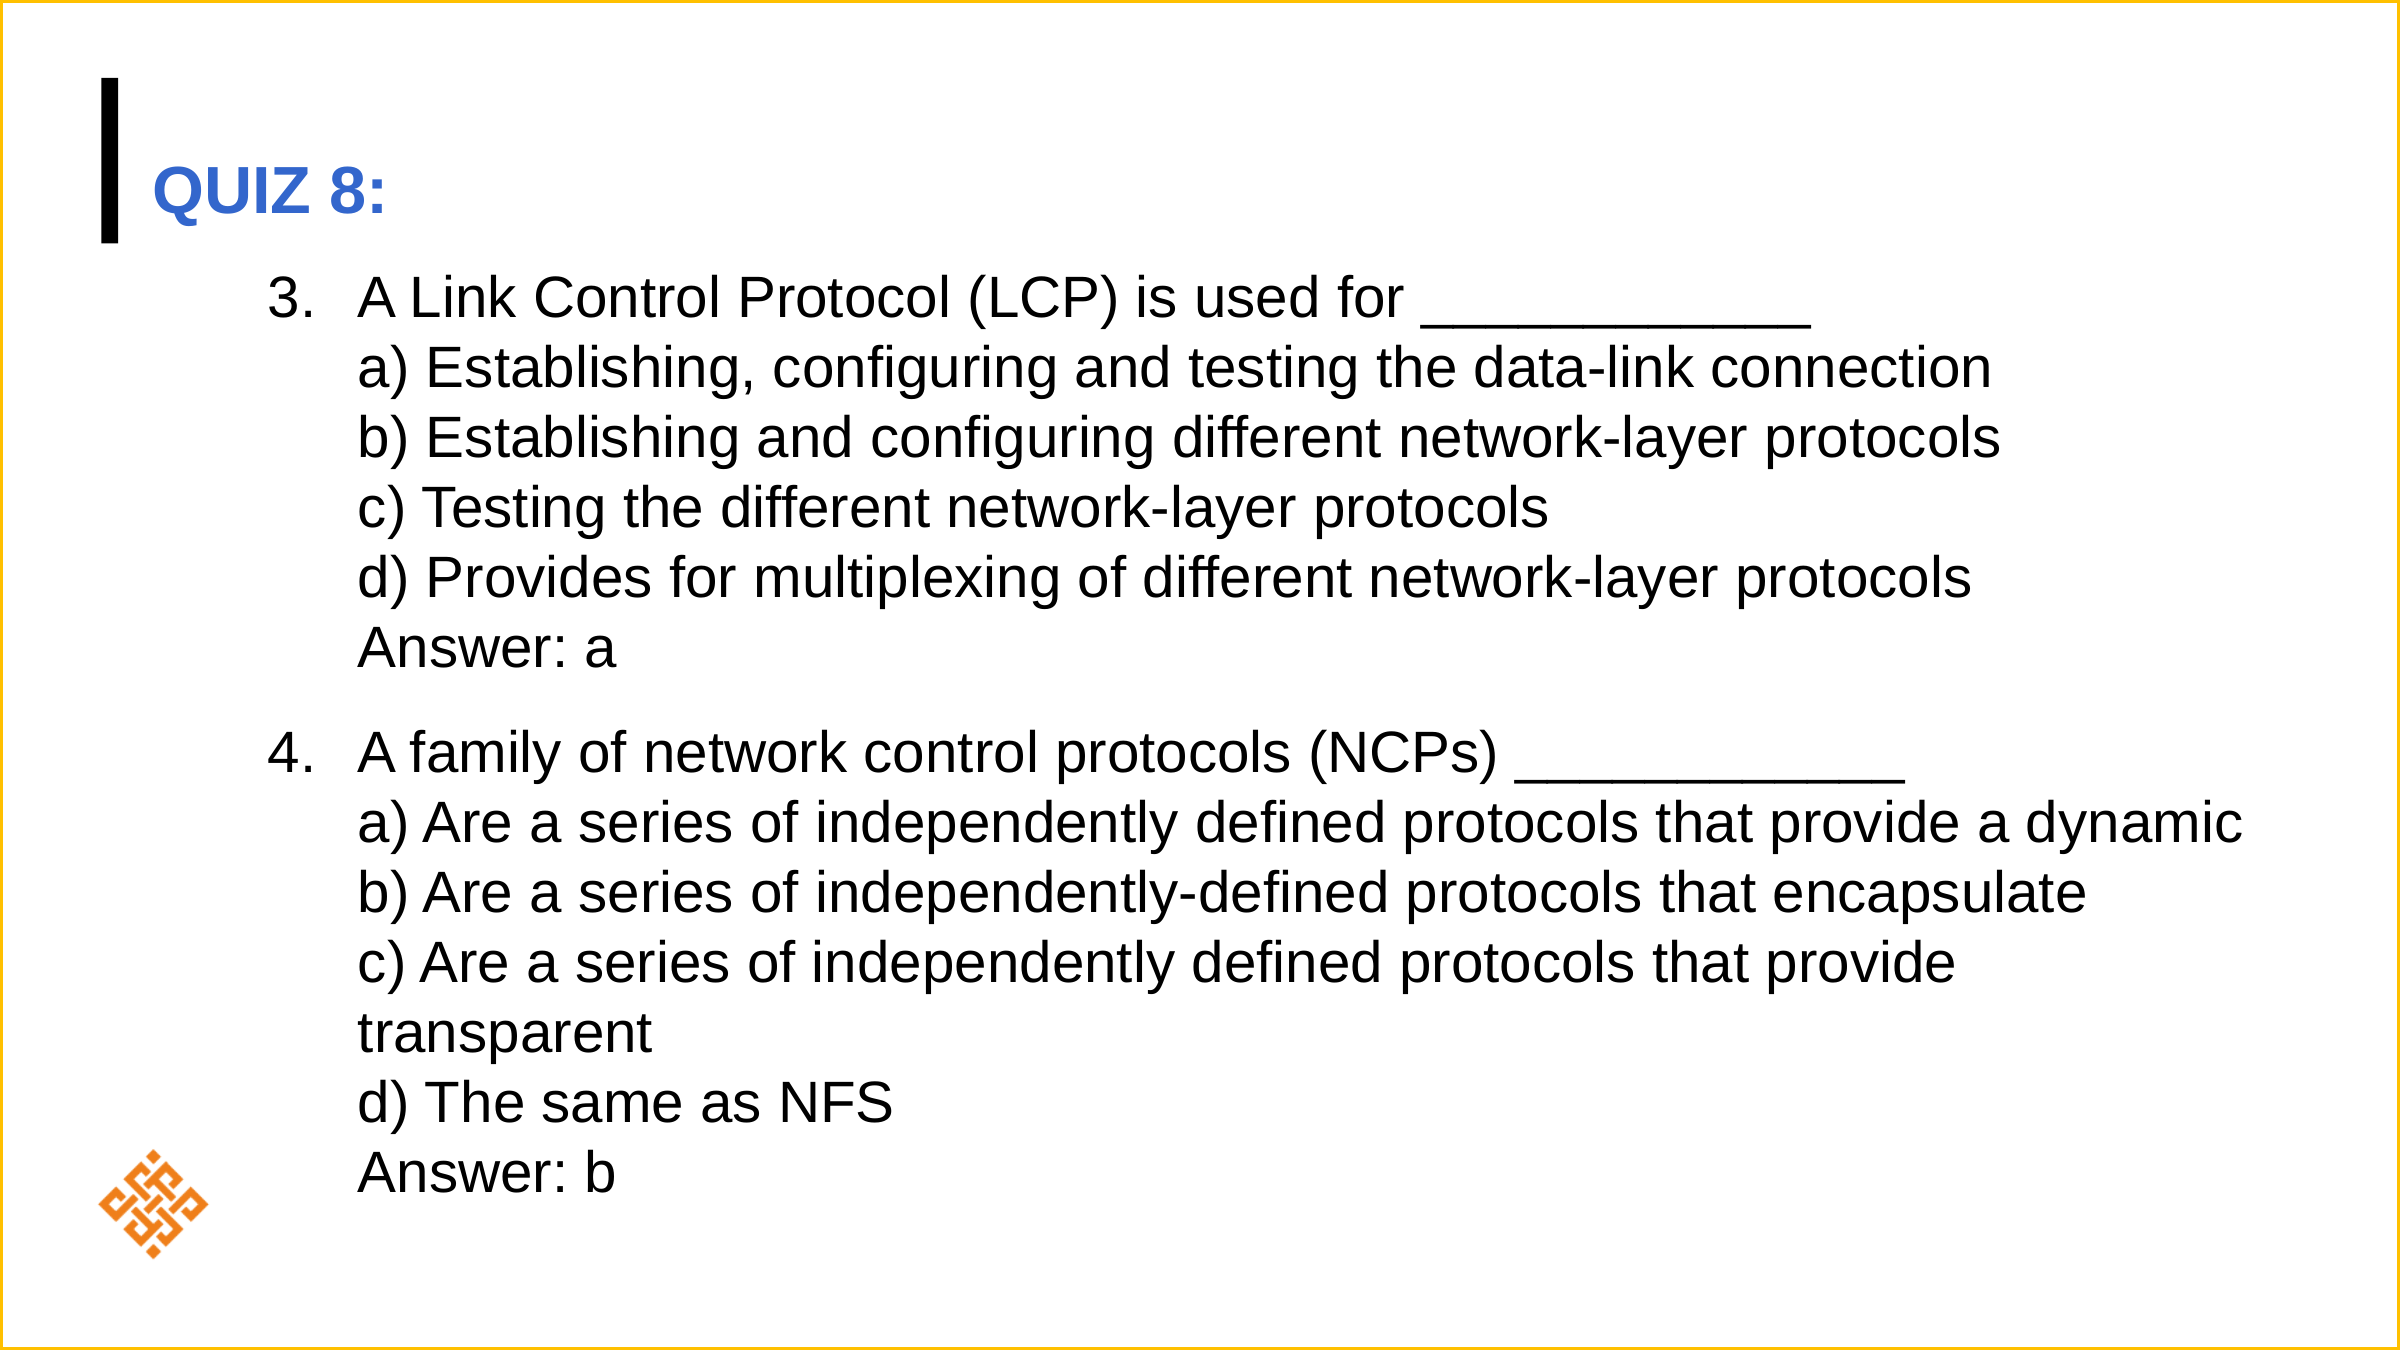

QUIZ 8:
A Link Control Protocol (LCP) is used for ____________
a) Establishing, configuring and testing the data-link connection
b) Establishing and configuring different network-layer protocols
c) Testing the different network-layer protocols
d) Provides for multiplexing of different network-layer protocols
Answer: a
A family of network control protocols (NCPs) ____________
a) Are a series of independently defined protocols that provide a dynamic
b) Are a series of independently-defined protocols that encapsulate
c) Are a series of independently defined protocols that provide transparent
d) The same as NFS
Answer: b